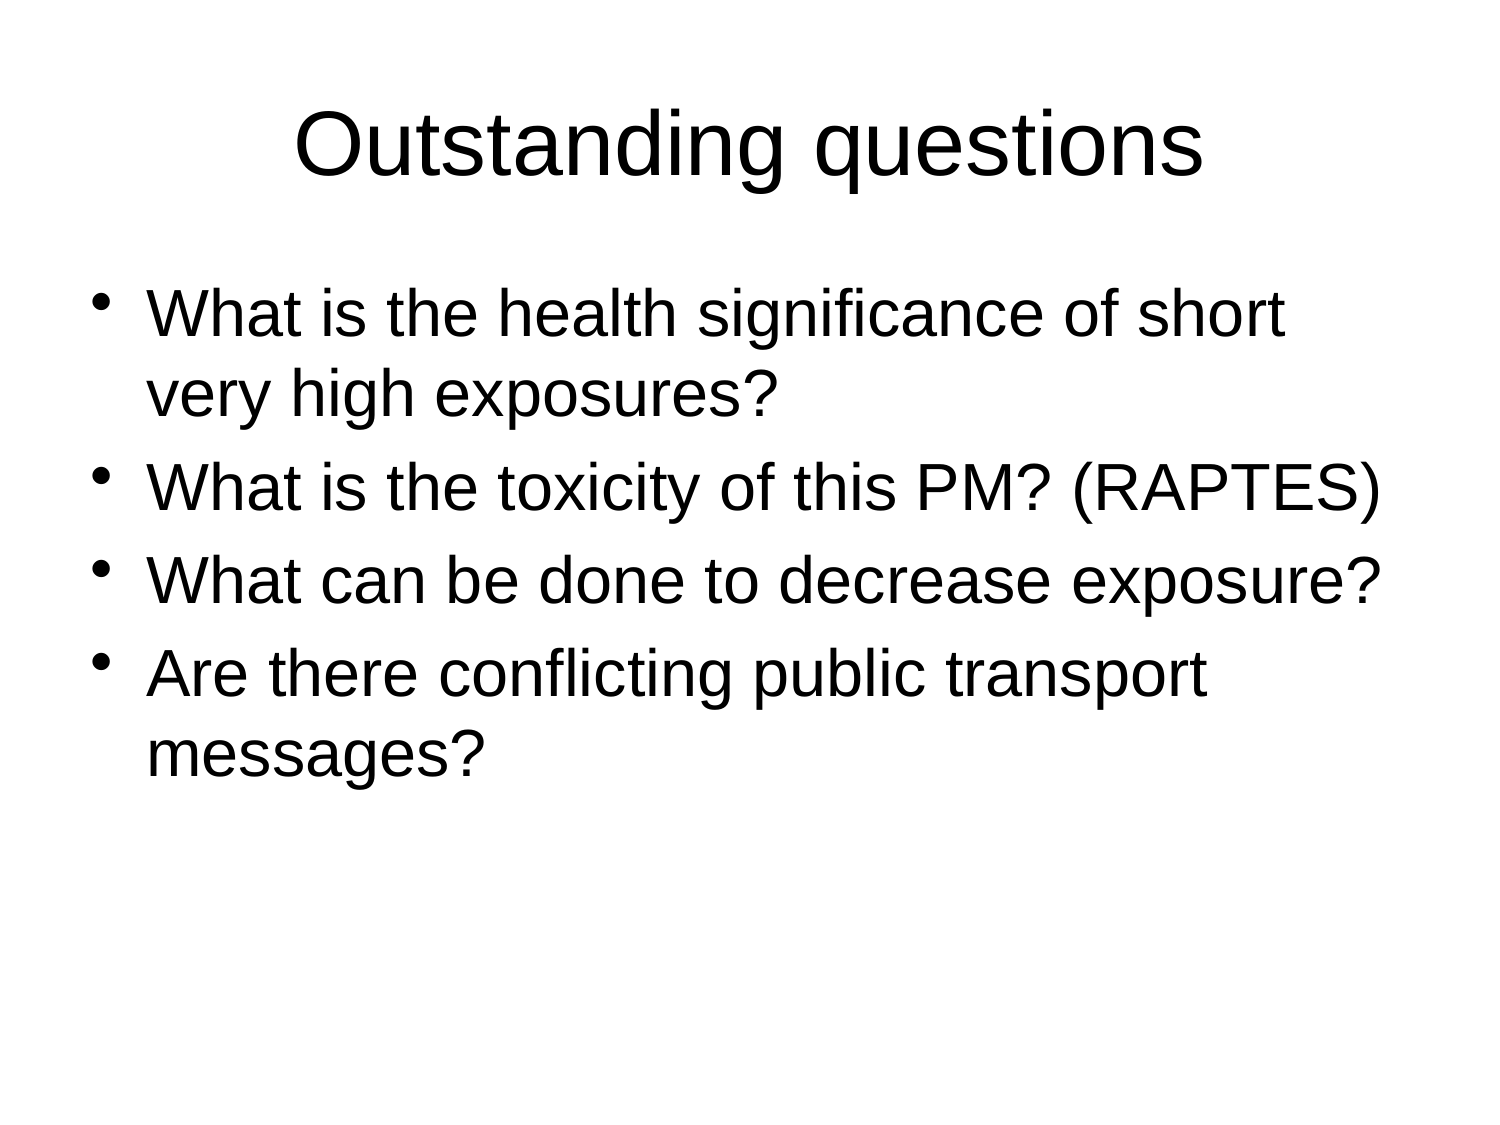

# Outstanding questions
What is the health significance of short very high exposures?
What is the toxicity of this PM? (RAPTES)
What can be done to decrease exposure?
Are there conflicting public transport messages?